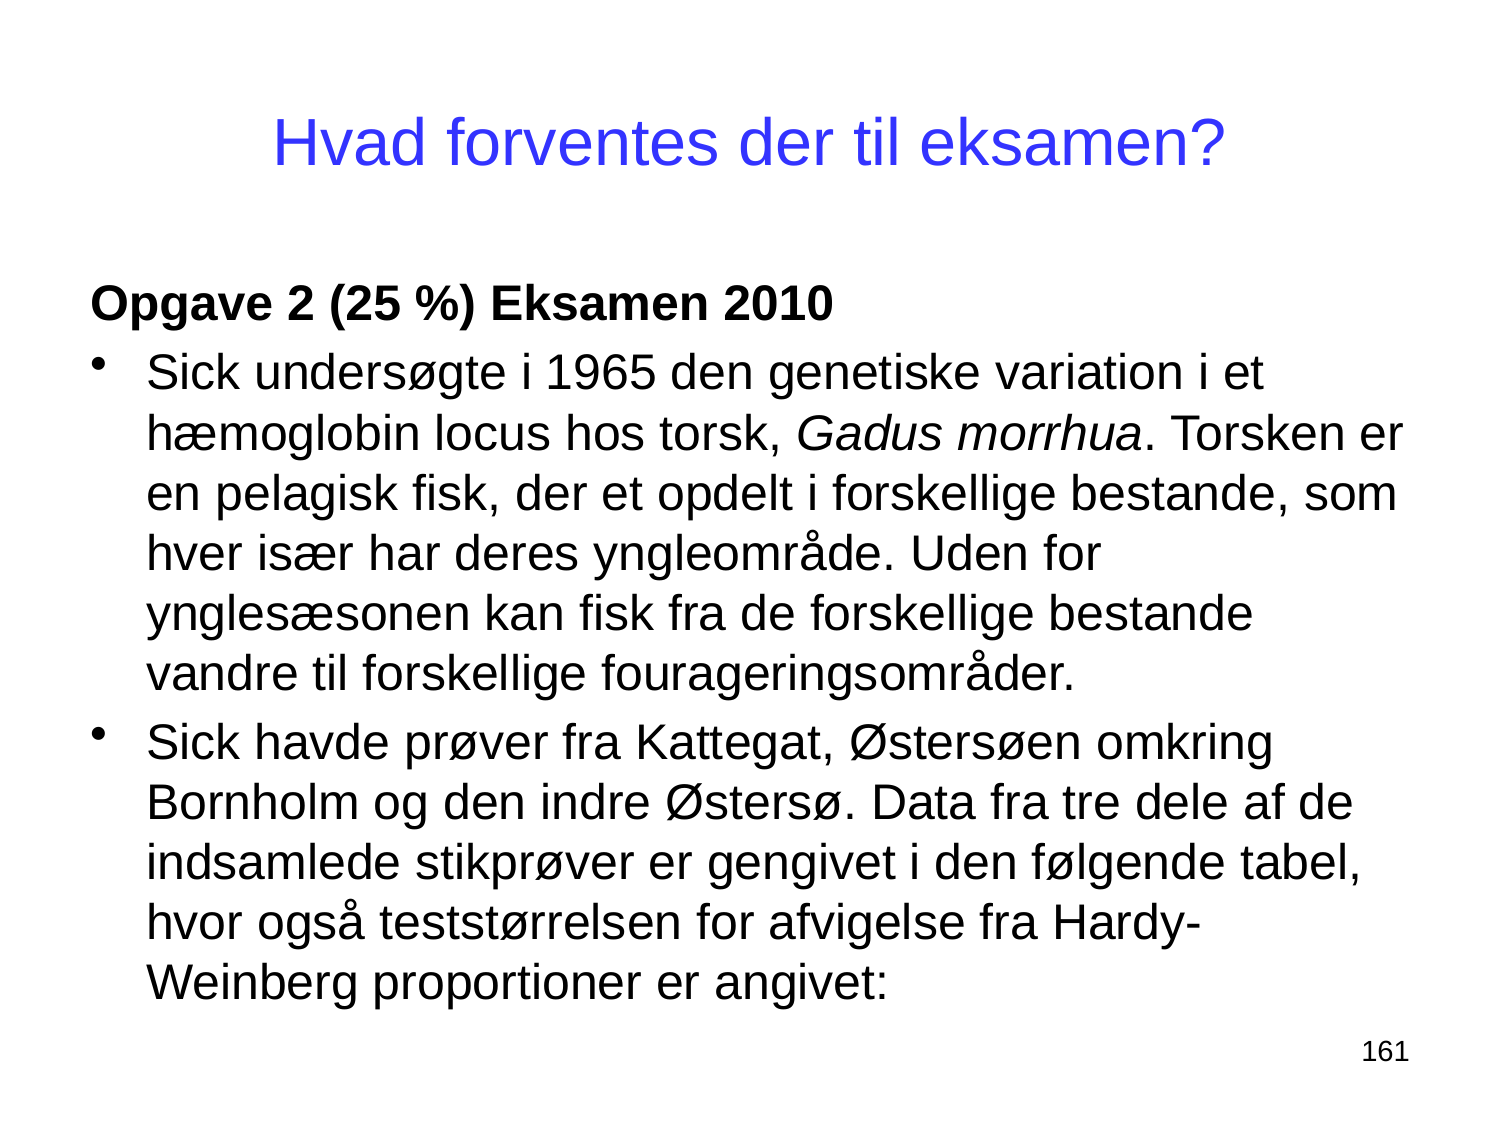

# Hvad forventes der til eksamen?
Opgave 2 (25 %) Eksamen 2010
Sick undersøgte i 1965 den genetiske variation i et hæmoglobin locus hos torsk, Gadus morrhua. Torsken er en pelagisk fisk, der et opdelt i forskellige bestande, som hver især har deres yngleområde. Uden for ynglesæsonen kan fisk fra de forskellige bestande vandre til forskellige fourageringsområder.
Sick havde prøver fra Kattegat, Østersøen omkring Bornholm og den indre Østersø. Data fra tre dele af de indsamlede stikprøver er gengivet i den følgende tabel, hvor også teststørrelsen for afvigelse fra Hardy-Weinberg proportioner er angivet:

161